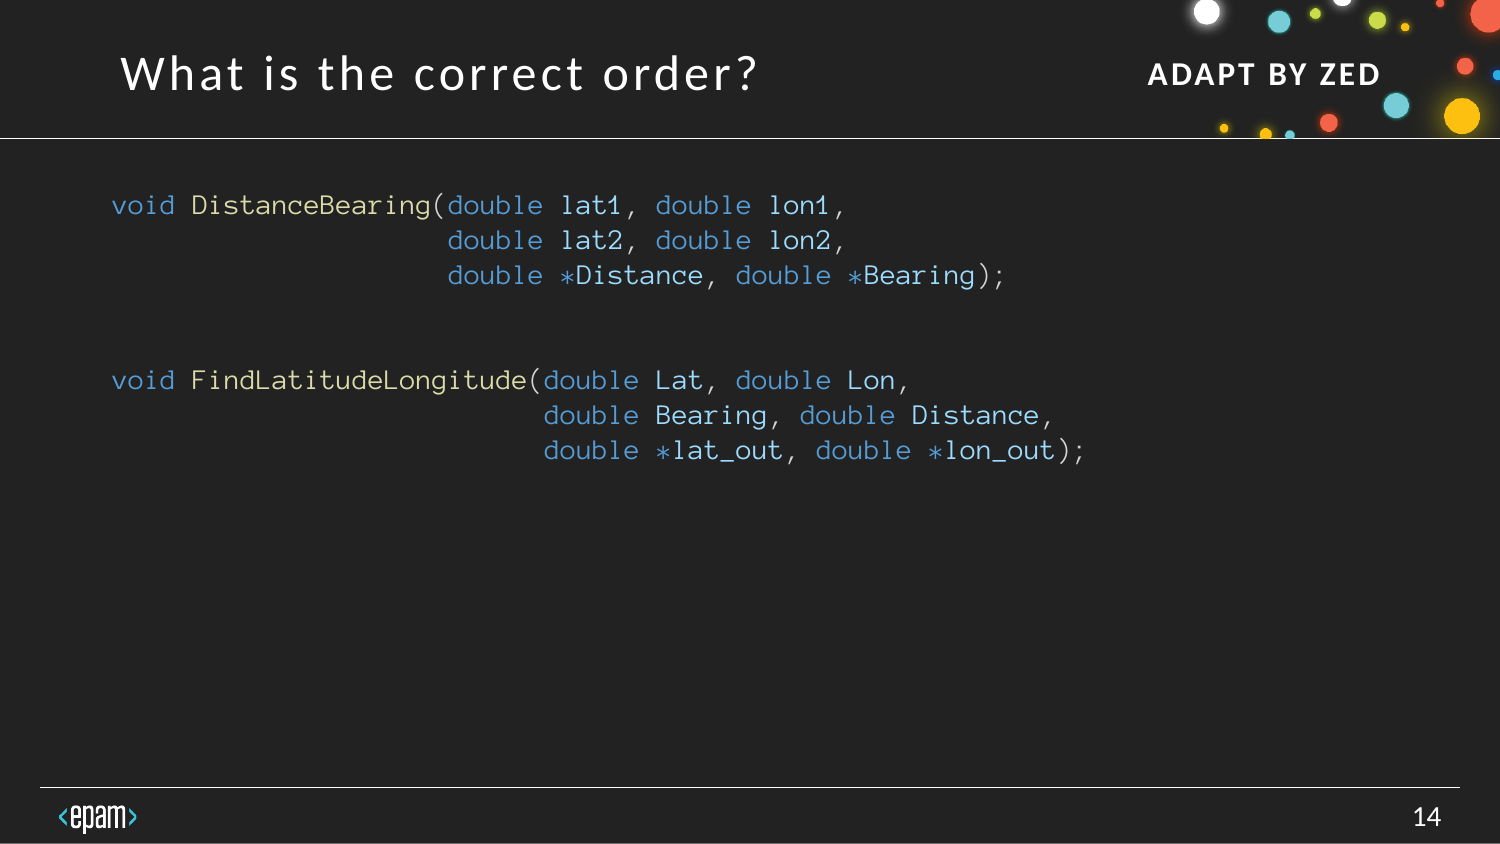

What is the correct order?
void DistanceBearing(double lat1, double lon1,
                     double lat2, double lon2,
                     double *Distance, double *Bearing);
void FindLatitudeLongitude(double Lat, double Lon,
                           double Bearing, double Distance,
                           double *lat_out, double *lon_out);
14